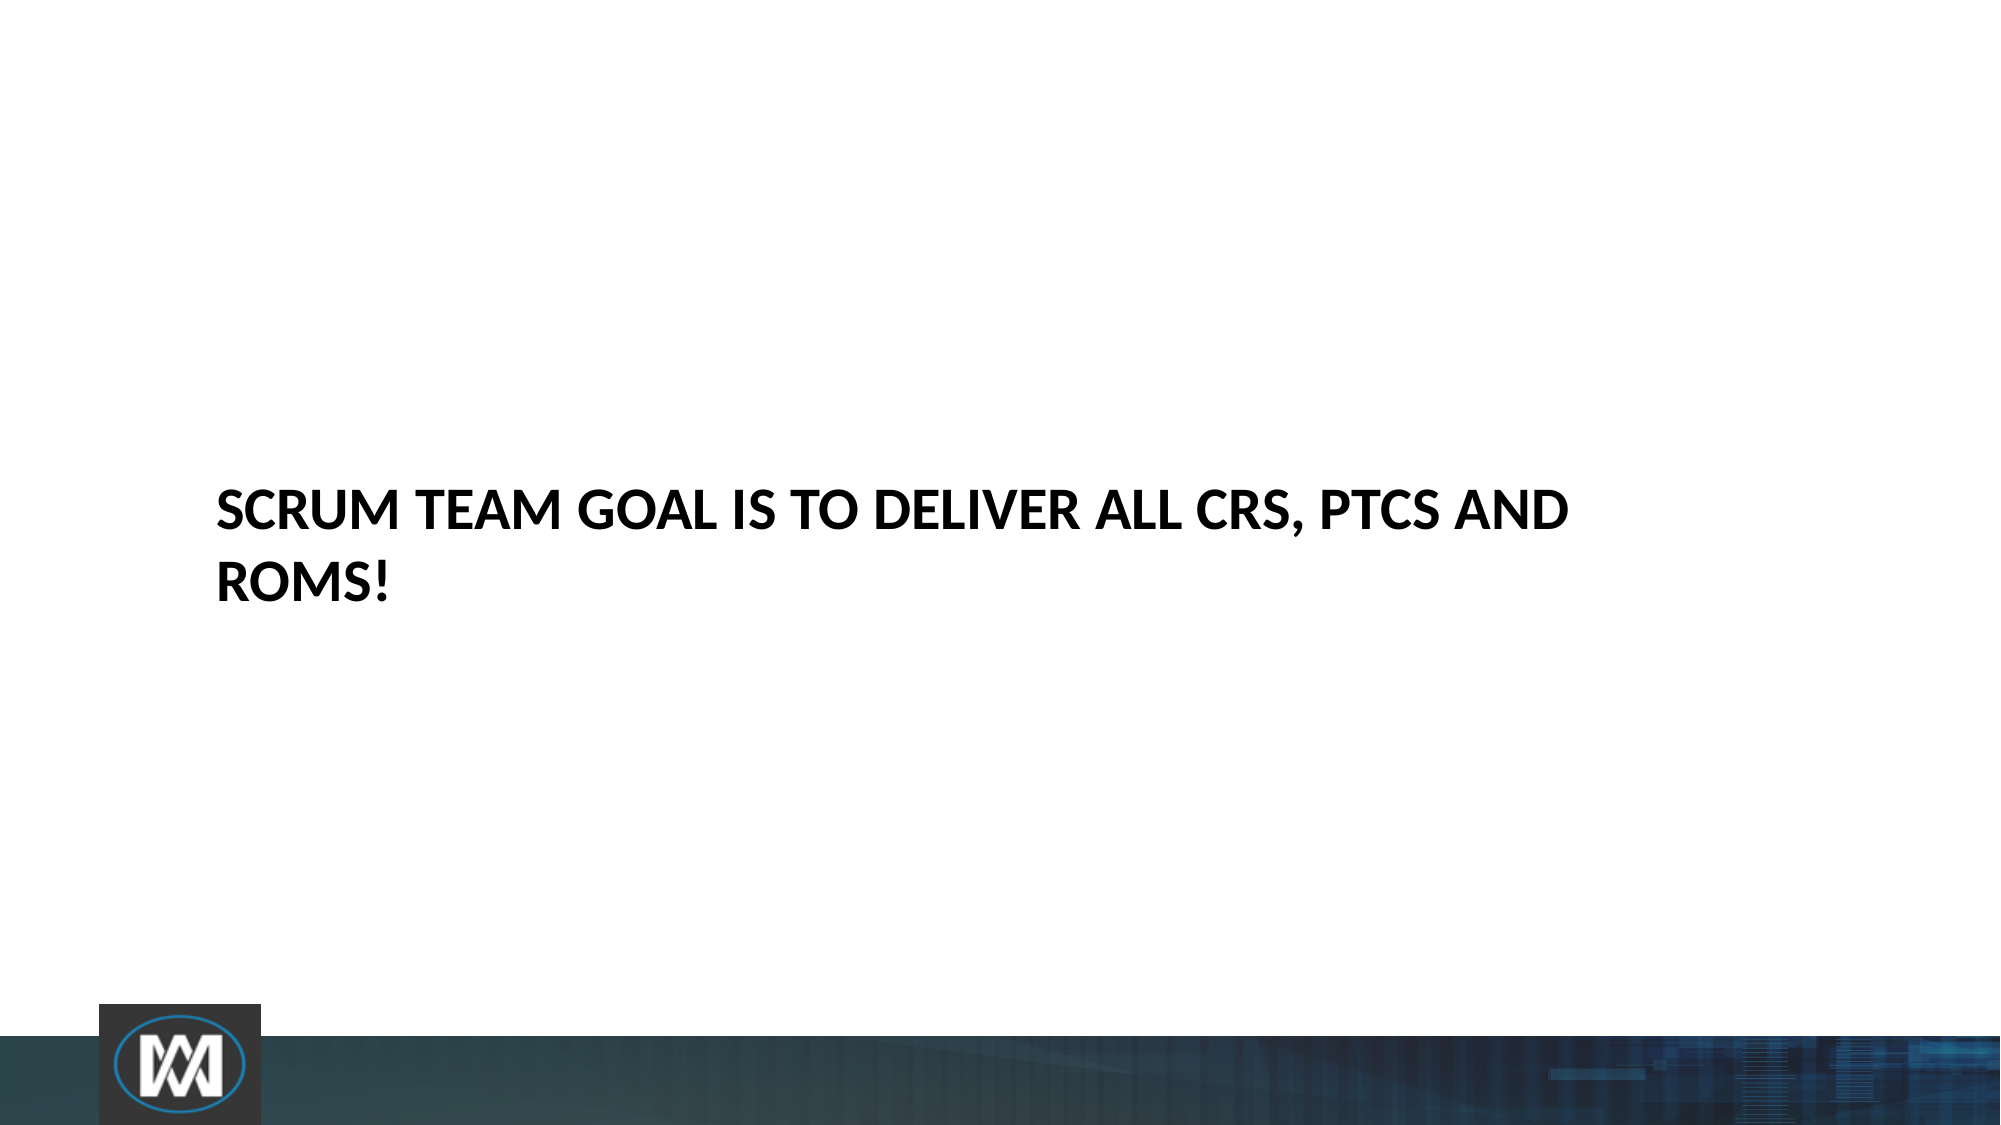

# Scrum team goal is to deliver all CRs, PTCs and ROMs!